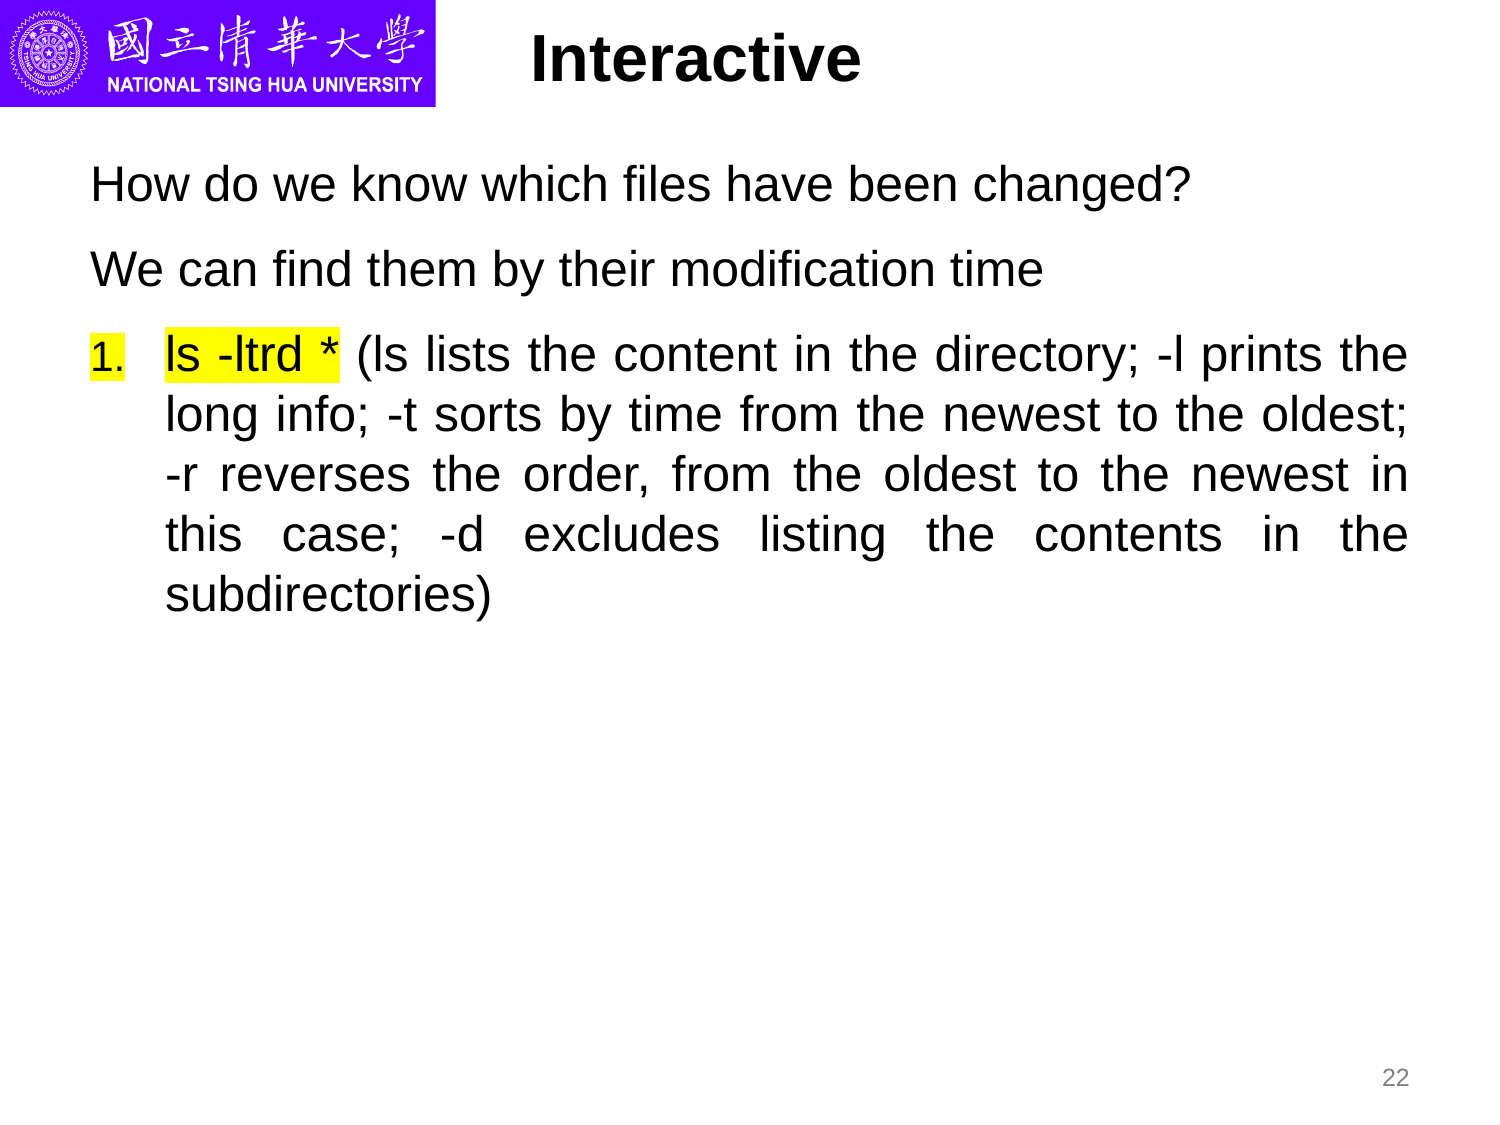

# Interactive
How do we know which files have been changed?
We can find them by their modification time
ls -ltrd * (ls lists the content in the directory; -l prints the long info; -t sorts by time from the newest to the oldest; -r reverses the order, from the oldest to the newest in this case; -d excludes listing the contents in the subdirectories)
22